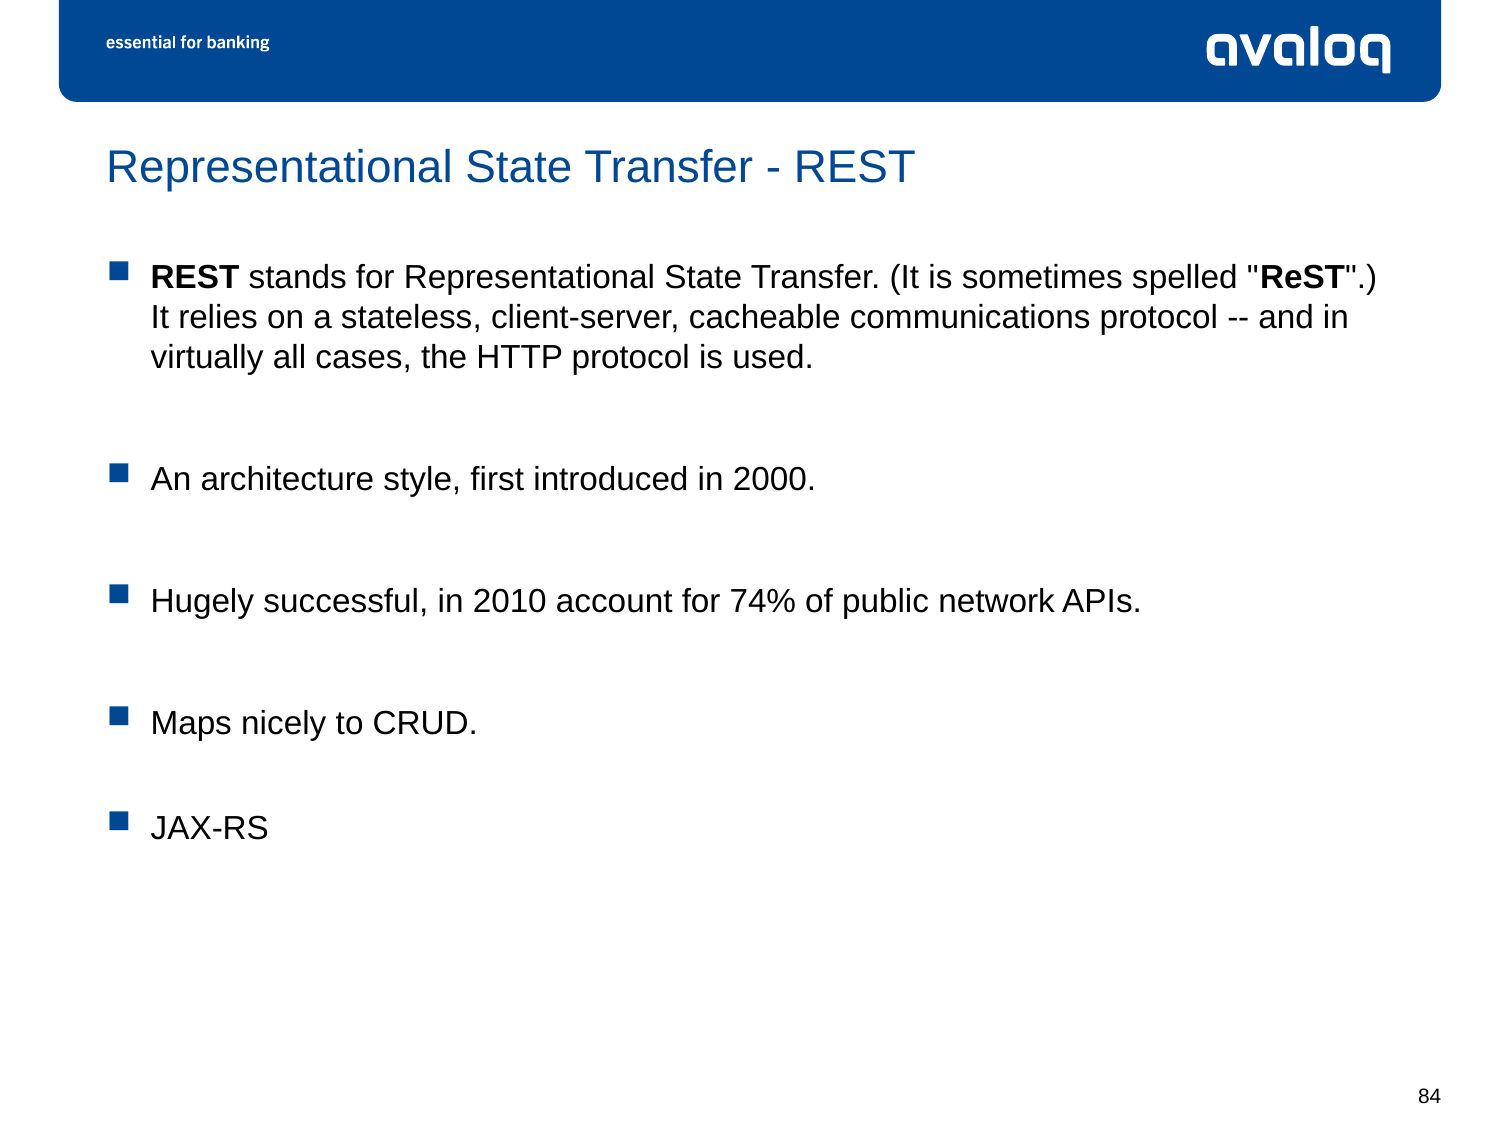

# Representational State Transfer - REST
REST stands for Representational State Transfer. (It is sometimes spelled "ReST".) It relies on a stateless, client-server, cacheable communications protocol -- and in virtually all cases, the HTTP protocol is used.

An architecture style, first introduced in 2000.

Hugely successful, in 2010 account for 74% of public network APIs.

Maps nicely to CRUD.

JAX-RS

84